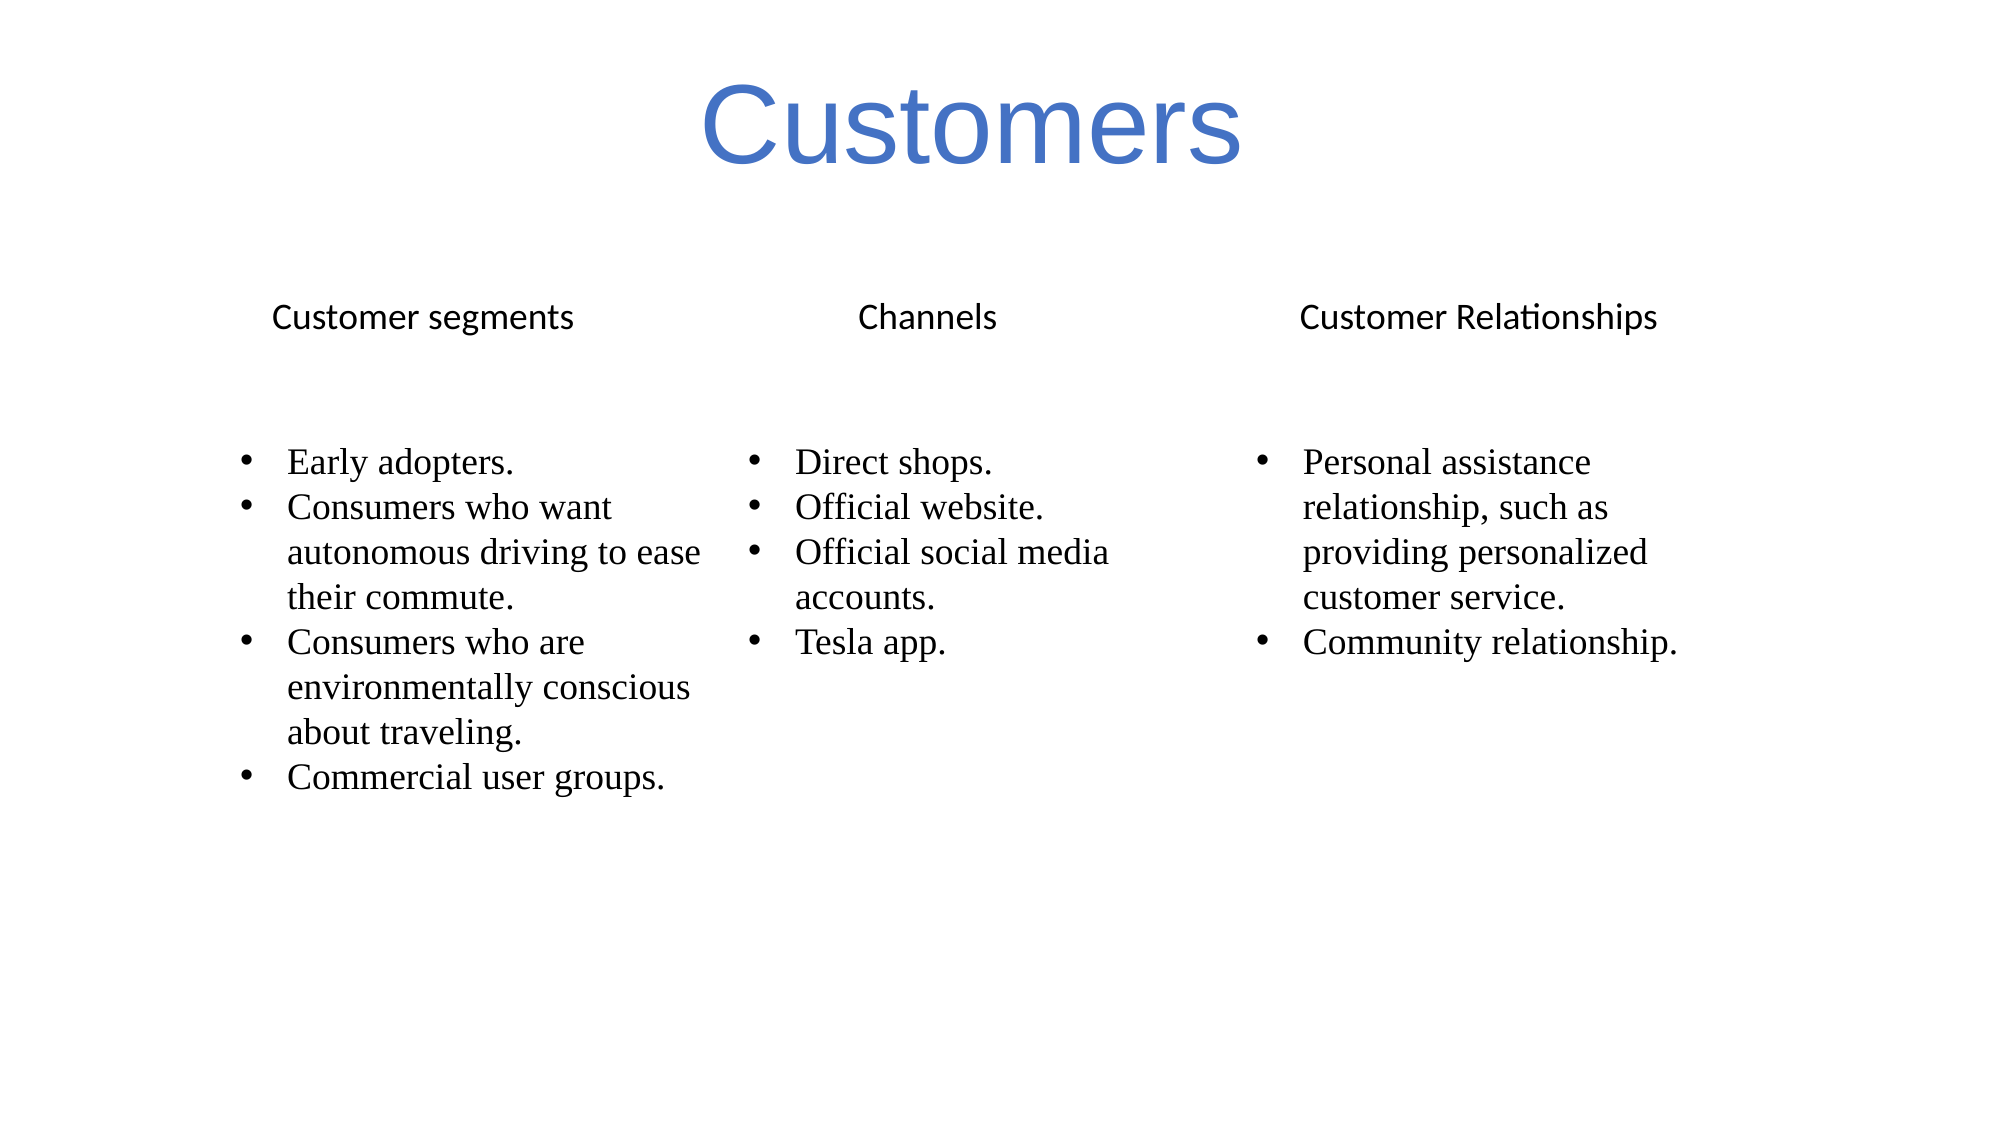

Customers

Customer segments
Channels
Customer Relationships
Personal assistance relationship, such as providing personalized customer service.
Community relationship.
Early adopters.
Consumers who want autonomous driving to ease their commute.
Consumers who are environmentally conscious about traveling.
Commercial user groups.
Direct shops.
Official website.
Official social media accounts.
Tesla app.